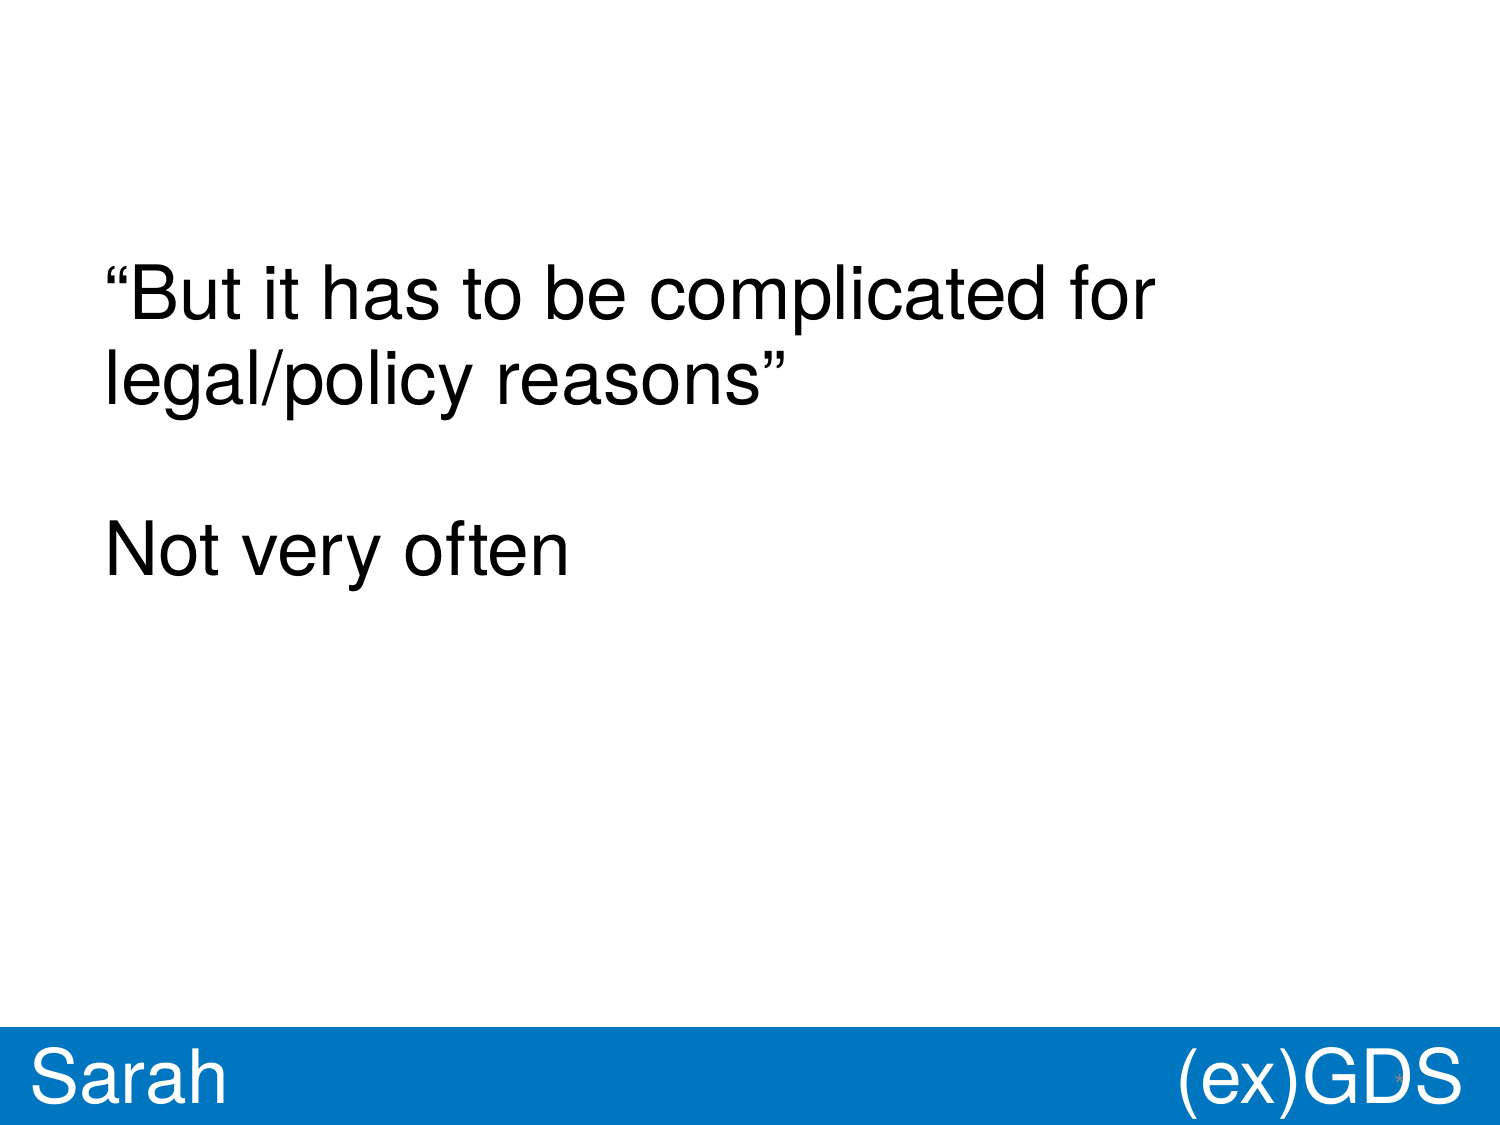

“But it has to be complicated for
legal/policy reasons”

Not very often

Sarah
(ex)GDS
GDS

Paul
*
*